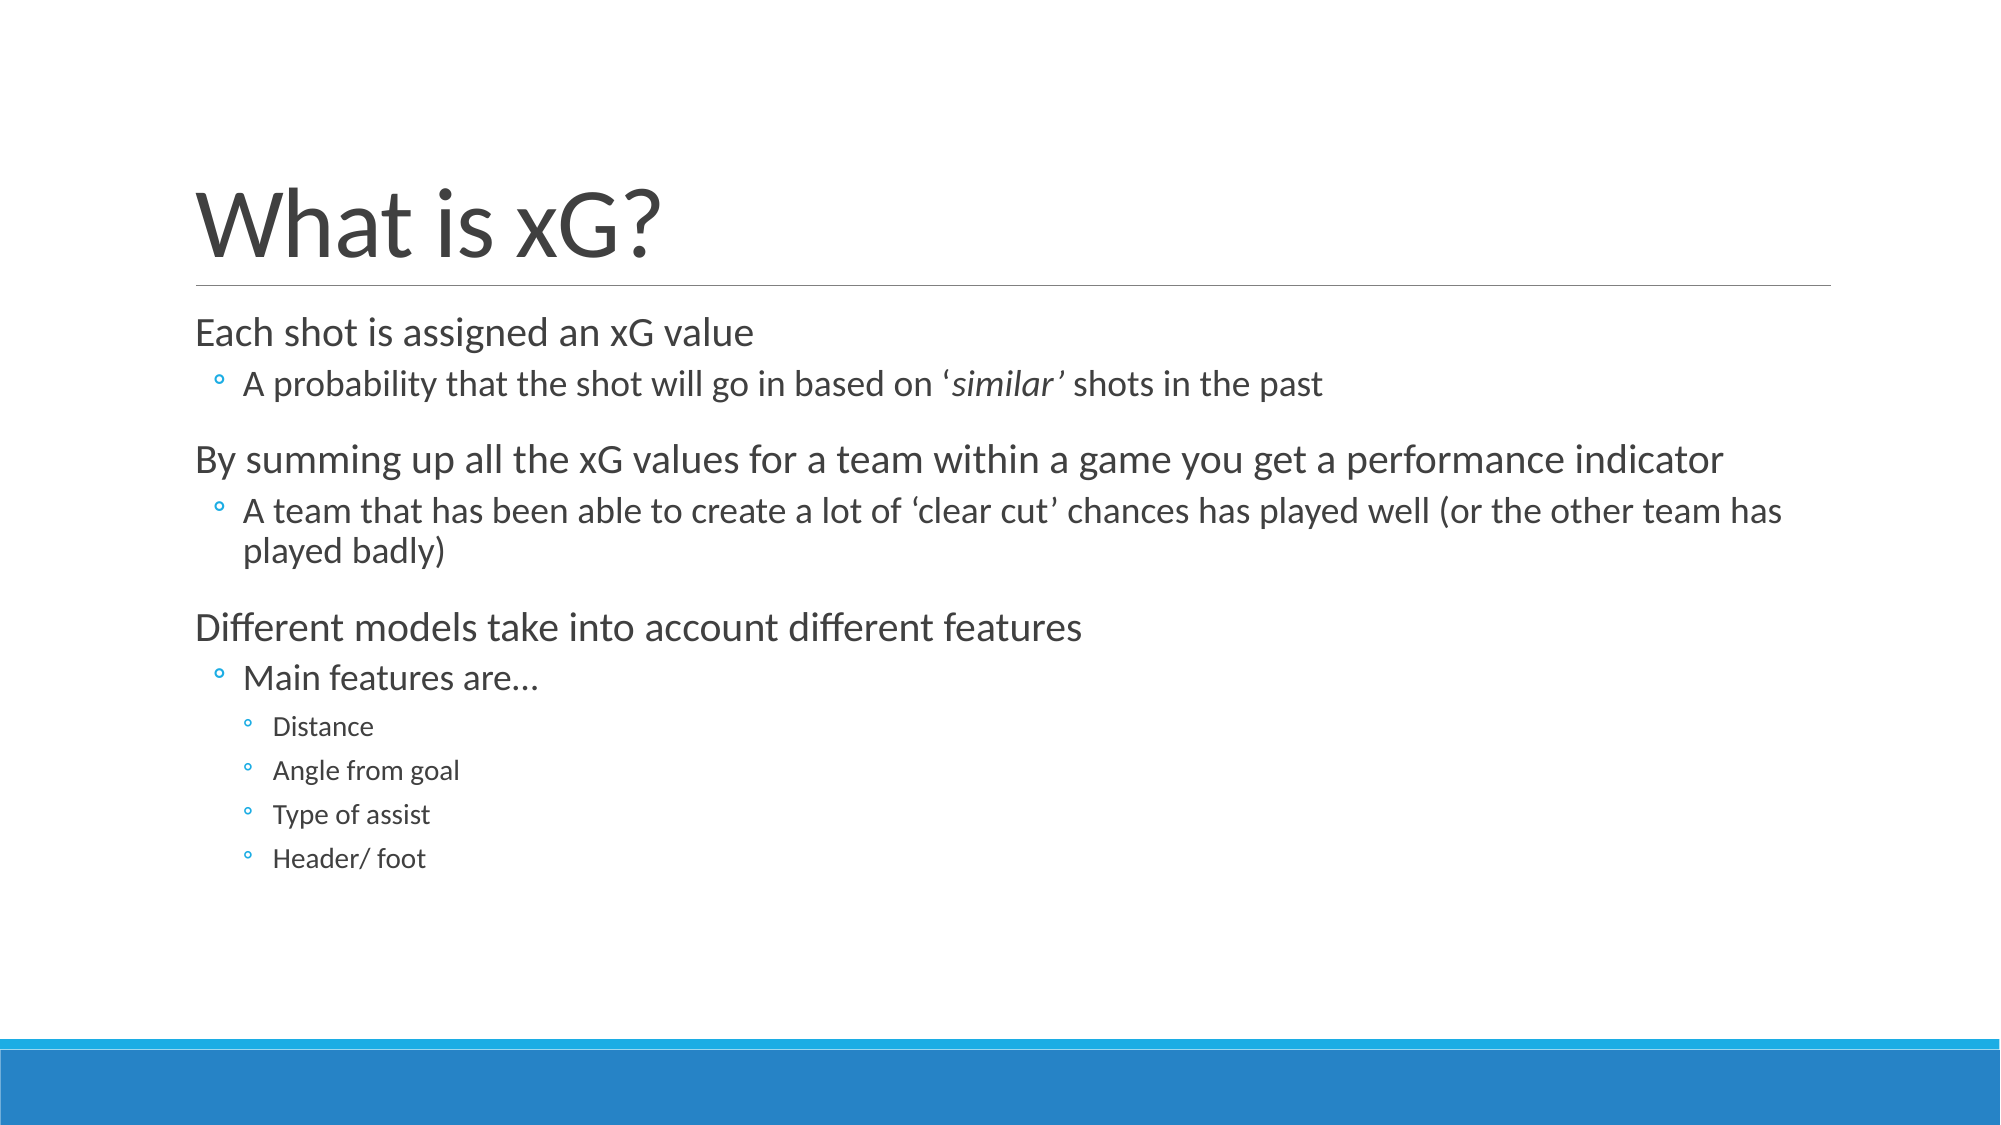

# What is xG?
Each shot is assigned an xG value
A probability that the shot will go in based on ‘similar’ shots in the past
By summing up all the xG values for a team within a game you get a performance indicator
A team that has been able to create a lot of ‘clear cut’ chances has played well (or the other team has played badly)
Different models take into account different features
Main features are…
Distance
Angle from goal
Type of assist
Header/ foot